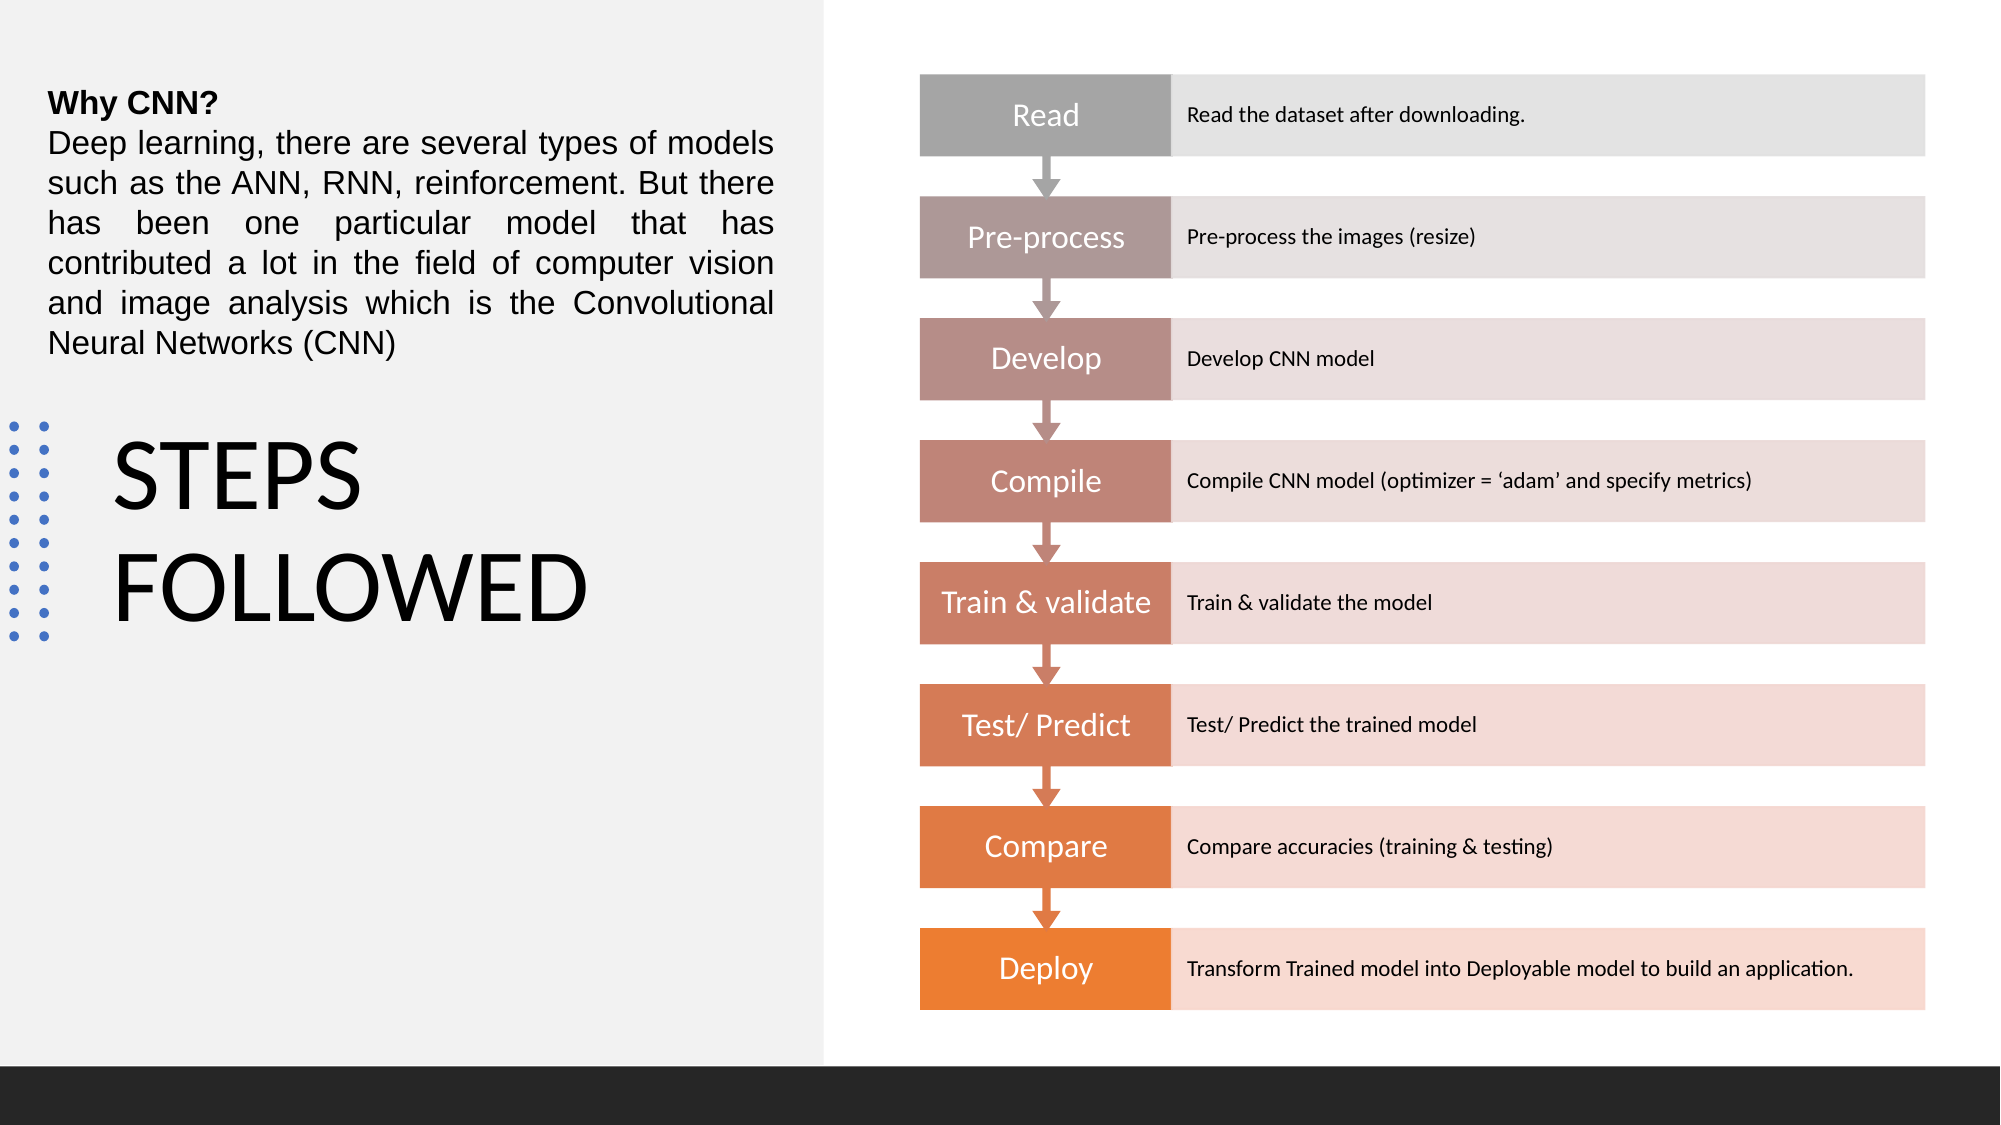

Why CNN?
Deep learning, there are several types of models such as the ANN, RNN, reinforcement. But there has been one particular model that has contributed a lot in the field of computer vision and image analysis which is the Convolutional Neural Networks (CNN)

Deploy
Transform Trained model into Deployable model to build an application.
Compare
Compare accuracies (training & testing)
Test/ Predict
Test/ Predict the trained model
Train & validate
Train & validate the model
Compile
Compile CNN model (optimizer = ‘adam’ and specify metrics)
Develop
Develop CNN model
Pre-process
Pre-process the images (resize)
Read
Read the dataset after downloading.
# STEPS FOLLOWED